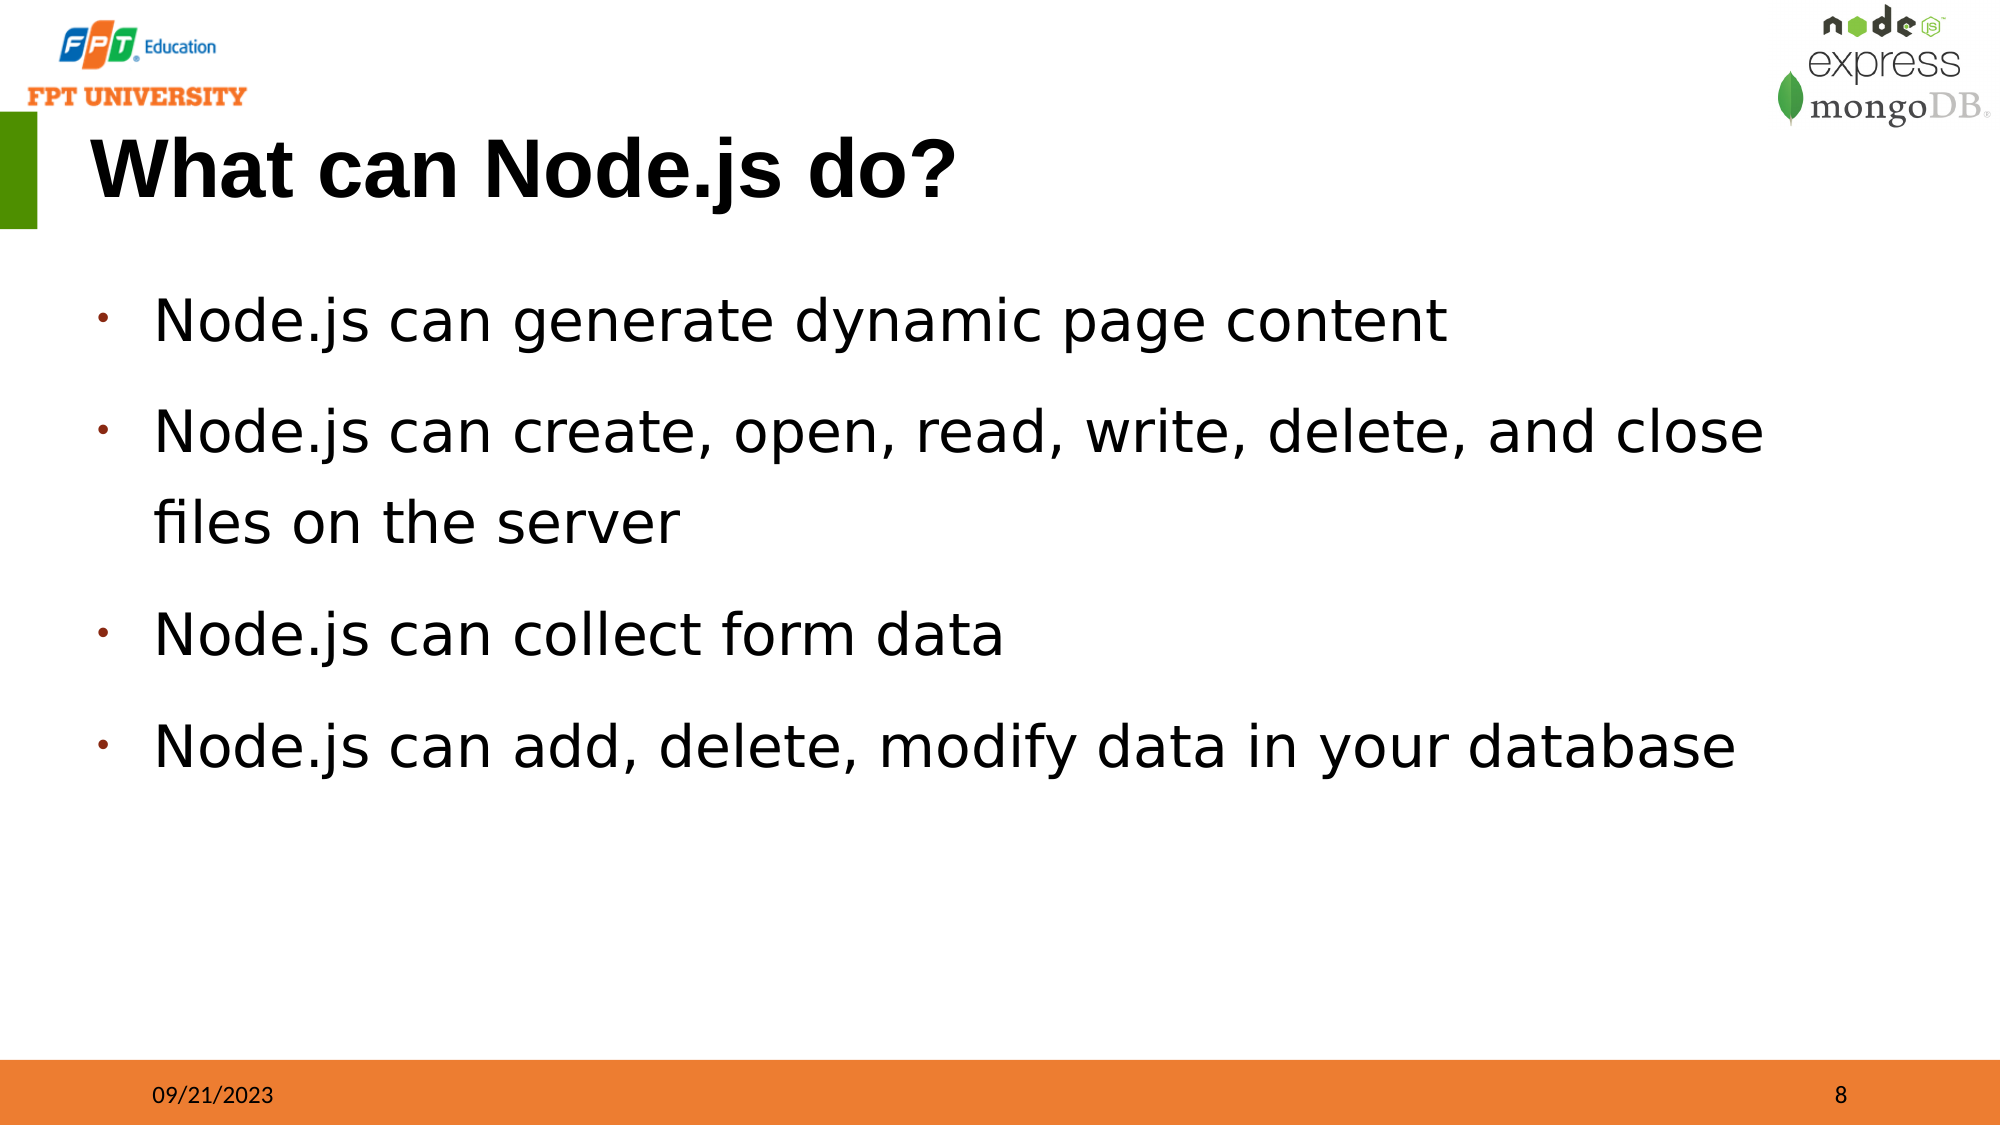

# What can Node.js do?
Node.js can generate dynamic page content
Node.js can create, open, read, write, delete, and close files on the server
Node.js can collect form data
Node.js can add, delete, modify data in your database
09/21/2023
8